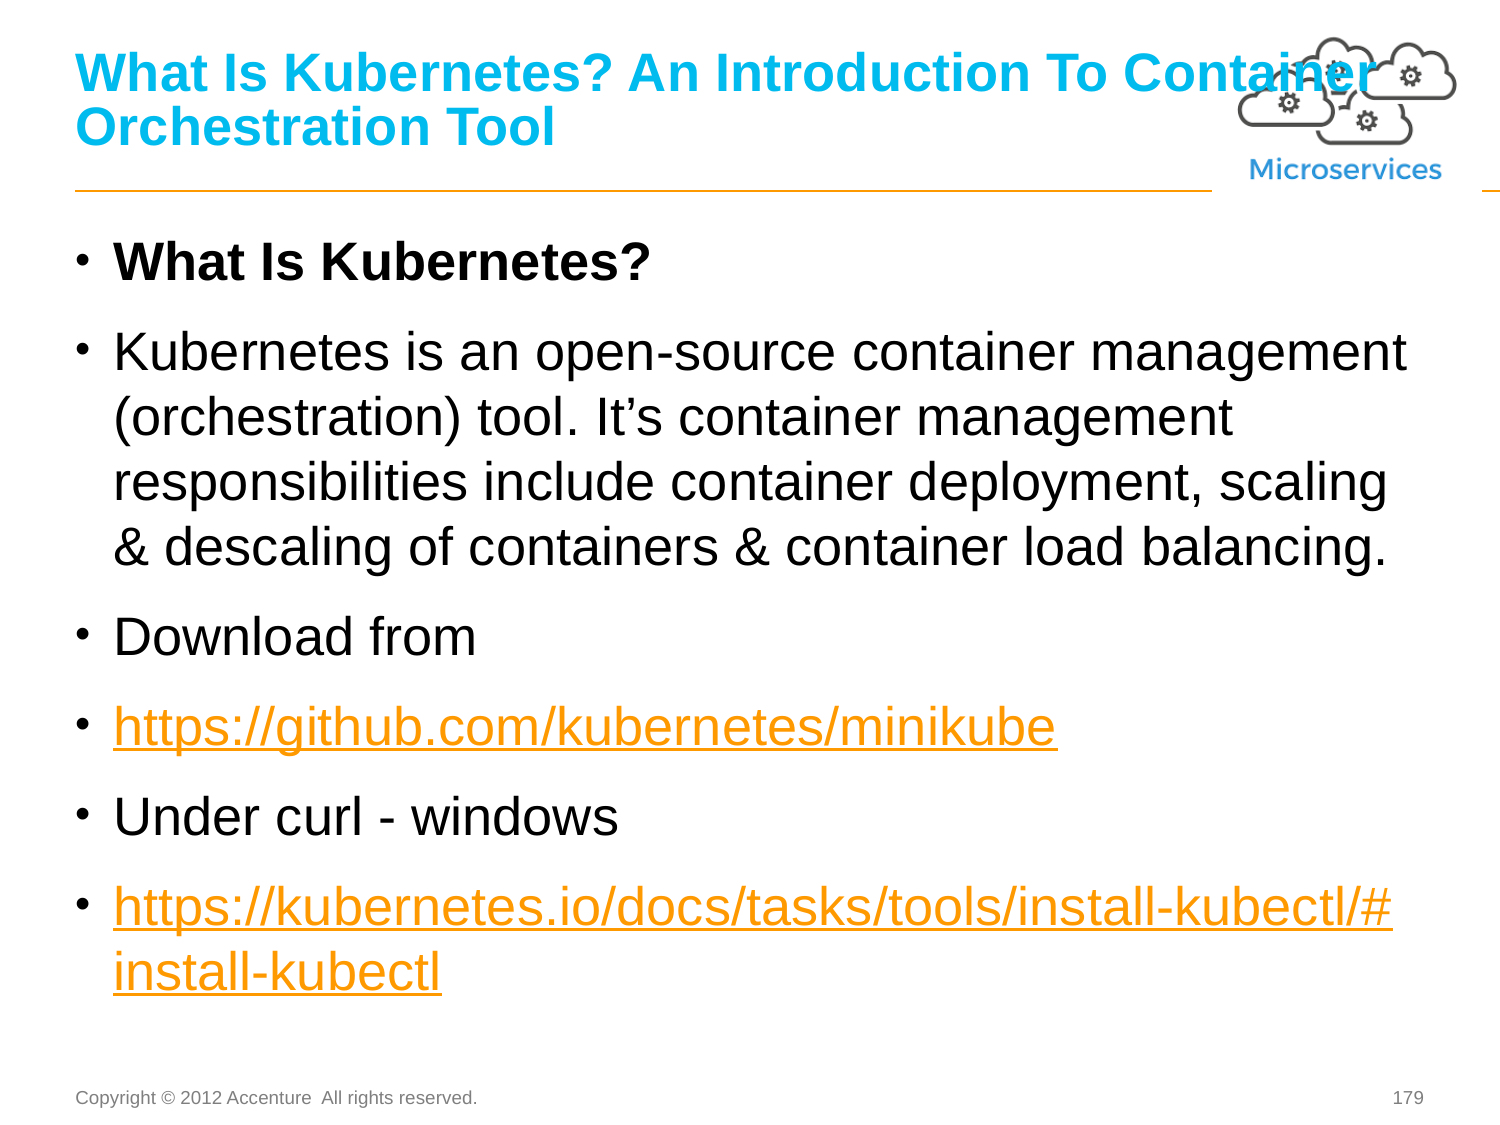

# What Is Kubernetes? An Introduction To Container Orchestration Tool
What Is Kubernetes?
Kubernetes is an open-source container management (orchestration) tool. It’s container management responsibilities include container deployment, scaling & descaling of containers & container load balancing.
Download from
https://github.com/kubernetes/minikube
Under curl - windows
https://kubernetes.io/docs/tasks/tools/install-kubectl/#install-kubectl